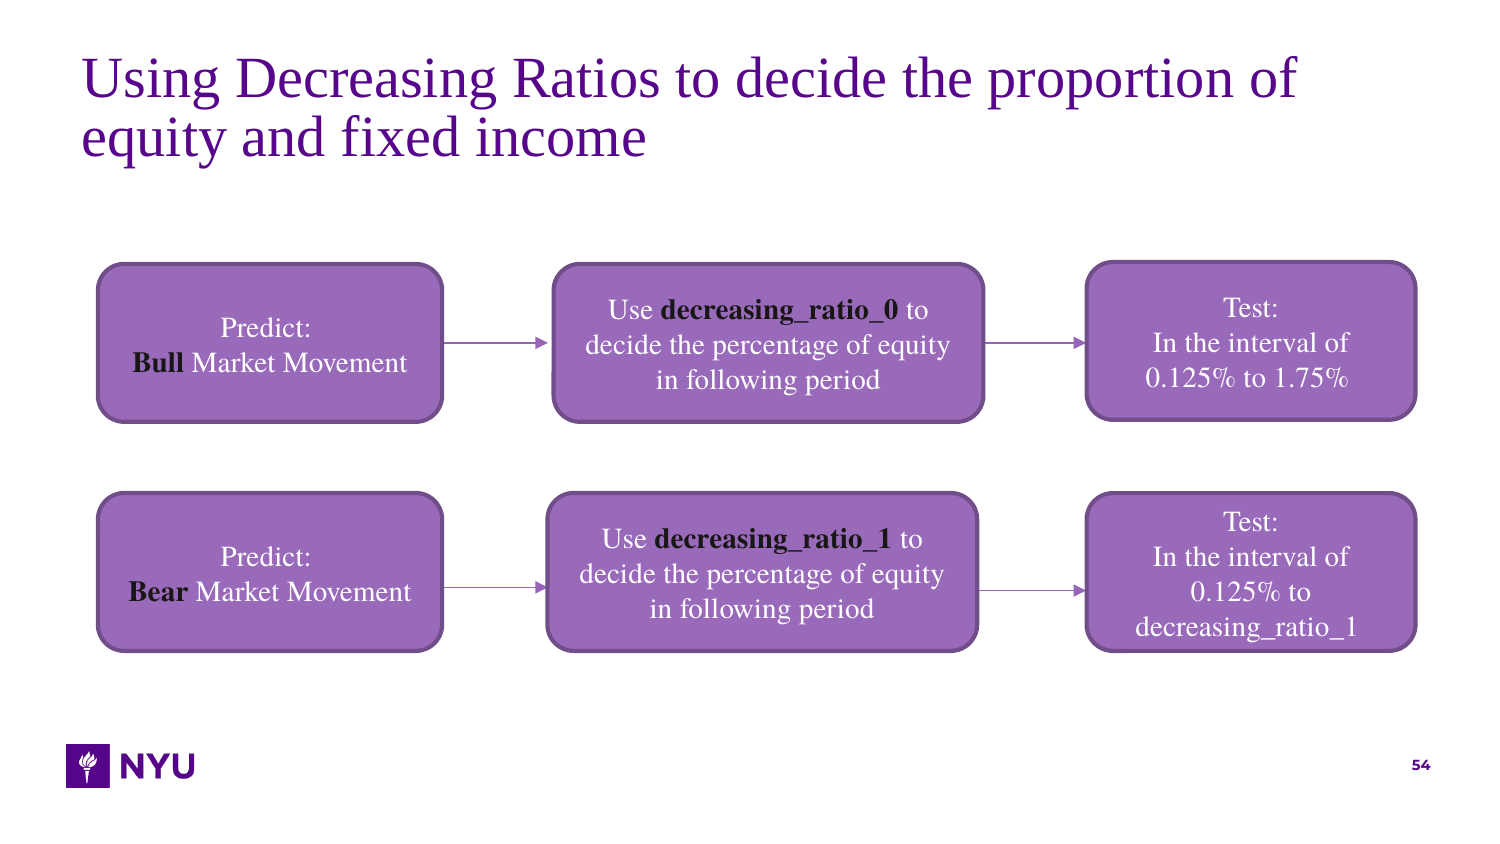

# Using Decreasing Ratios to decide the proportion of equity and fixed income
Test:
In the interval of 0.125% to 1.75%
Predict:
Bull Market Movement
Use decreasing_ratio_0 to decide the percentage of equity in following period
Predict:
Bear Market Movement
Use decreasing_ratio_1 to decide the percentage of equity in following period
Test:
In the interval of 0.125% to decreasing_ratio_1